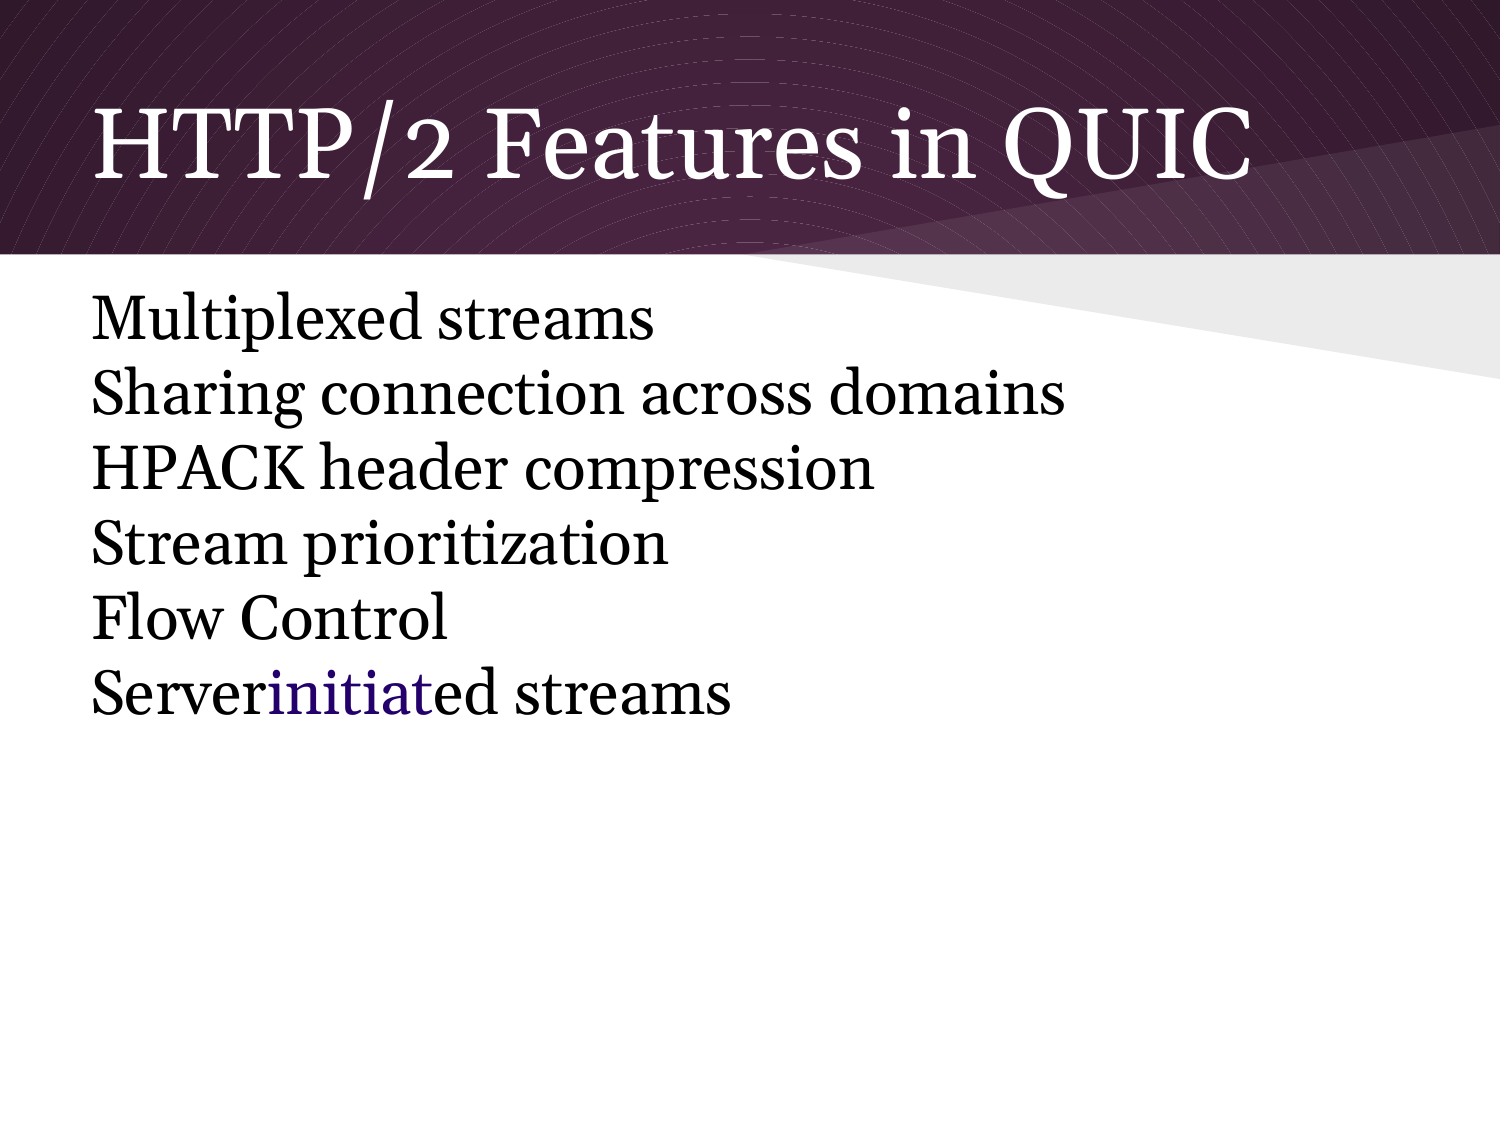

# HTTP/2 Features in QUIC
Multiplexed streams
Sharing connection across domains
HPACK header compression
Stream prioritization
Flow Control
Server­initiated streams